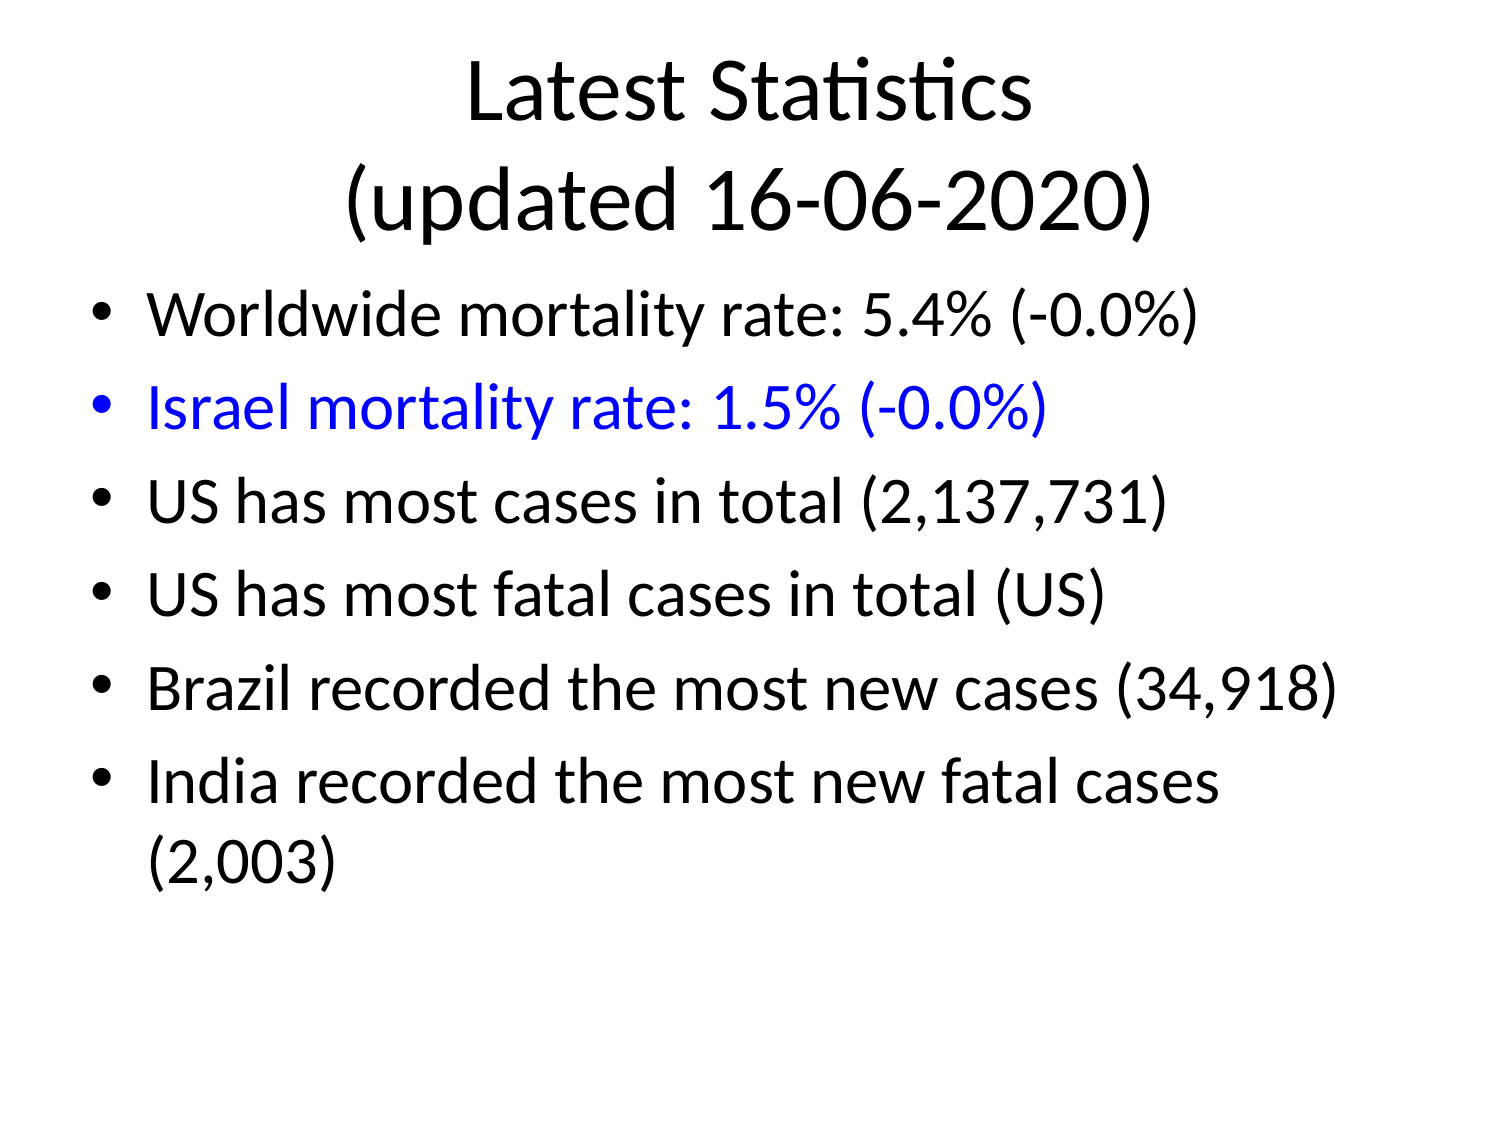

# Latest Statistics
(updated 16-06-2020)
Worldwide mortality rate: 5.4% (-0.0%)
Israel mortality rate: 1.5% (-0.0%)
US has most cases in total (2,137,731)
US has most fatal cases in total (US)
Brazil recorded the most new cases (34,918)
India recorded the most new fatal cases (2,003)